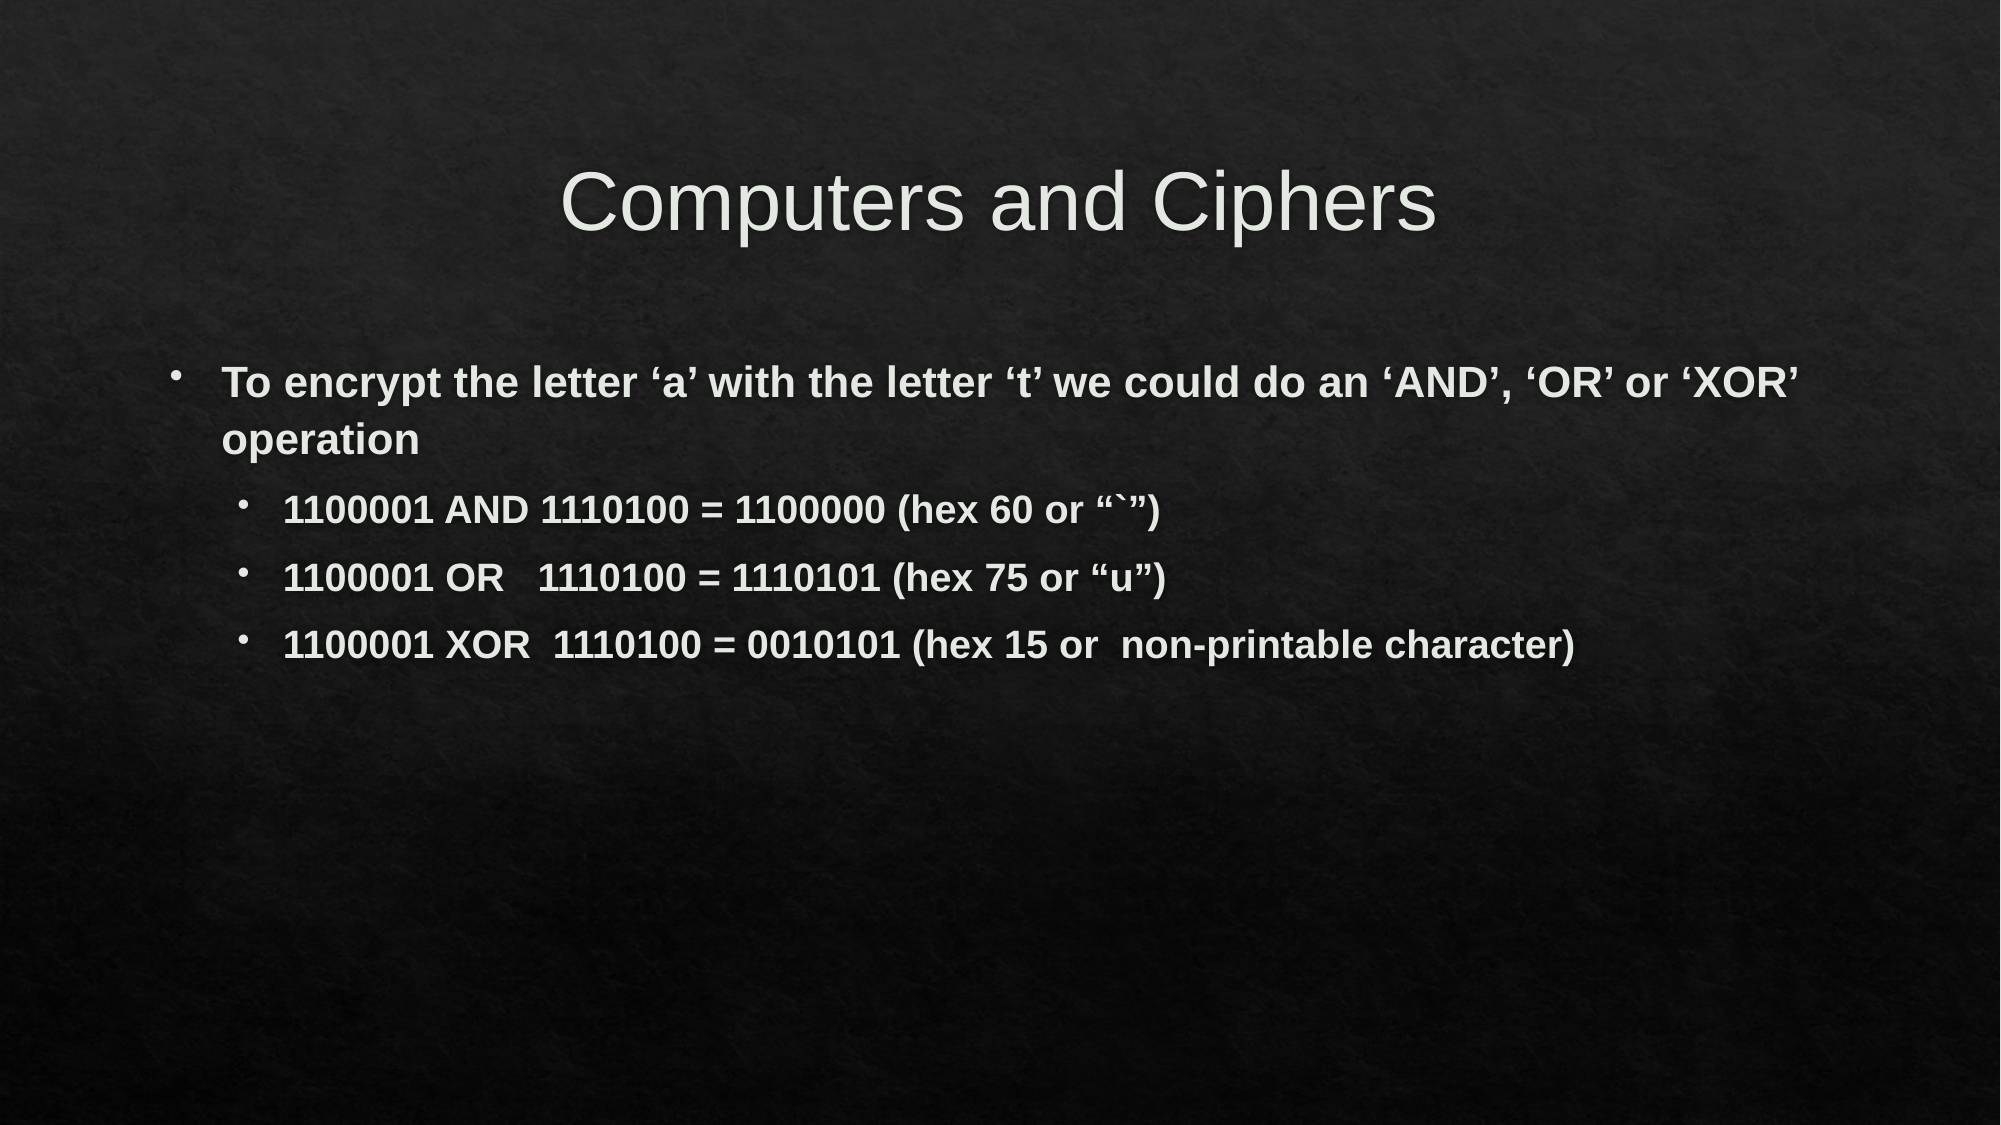

# Computers and Ciphers
To encrypt the letter ‘a’ with the letter ‘t’ we could do an ‘AND’, ‘OR’ or ‘XOR’ operation
1100001 AND 1110100 = 1100000 (hex 60 or “`”)
1100001 OR   1110100 = 1110101 (hex 75 or “u”)
1100001 XOR  1110100 = 0010101 (hex 15 or  non-printable character)